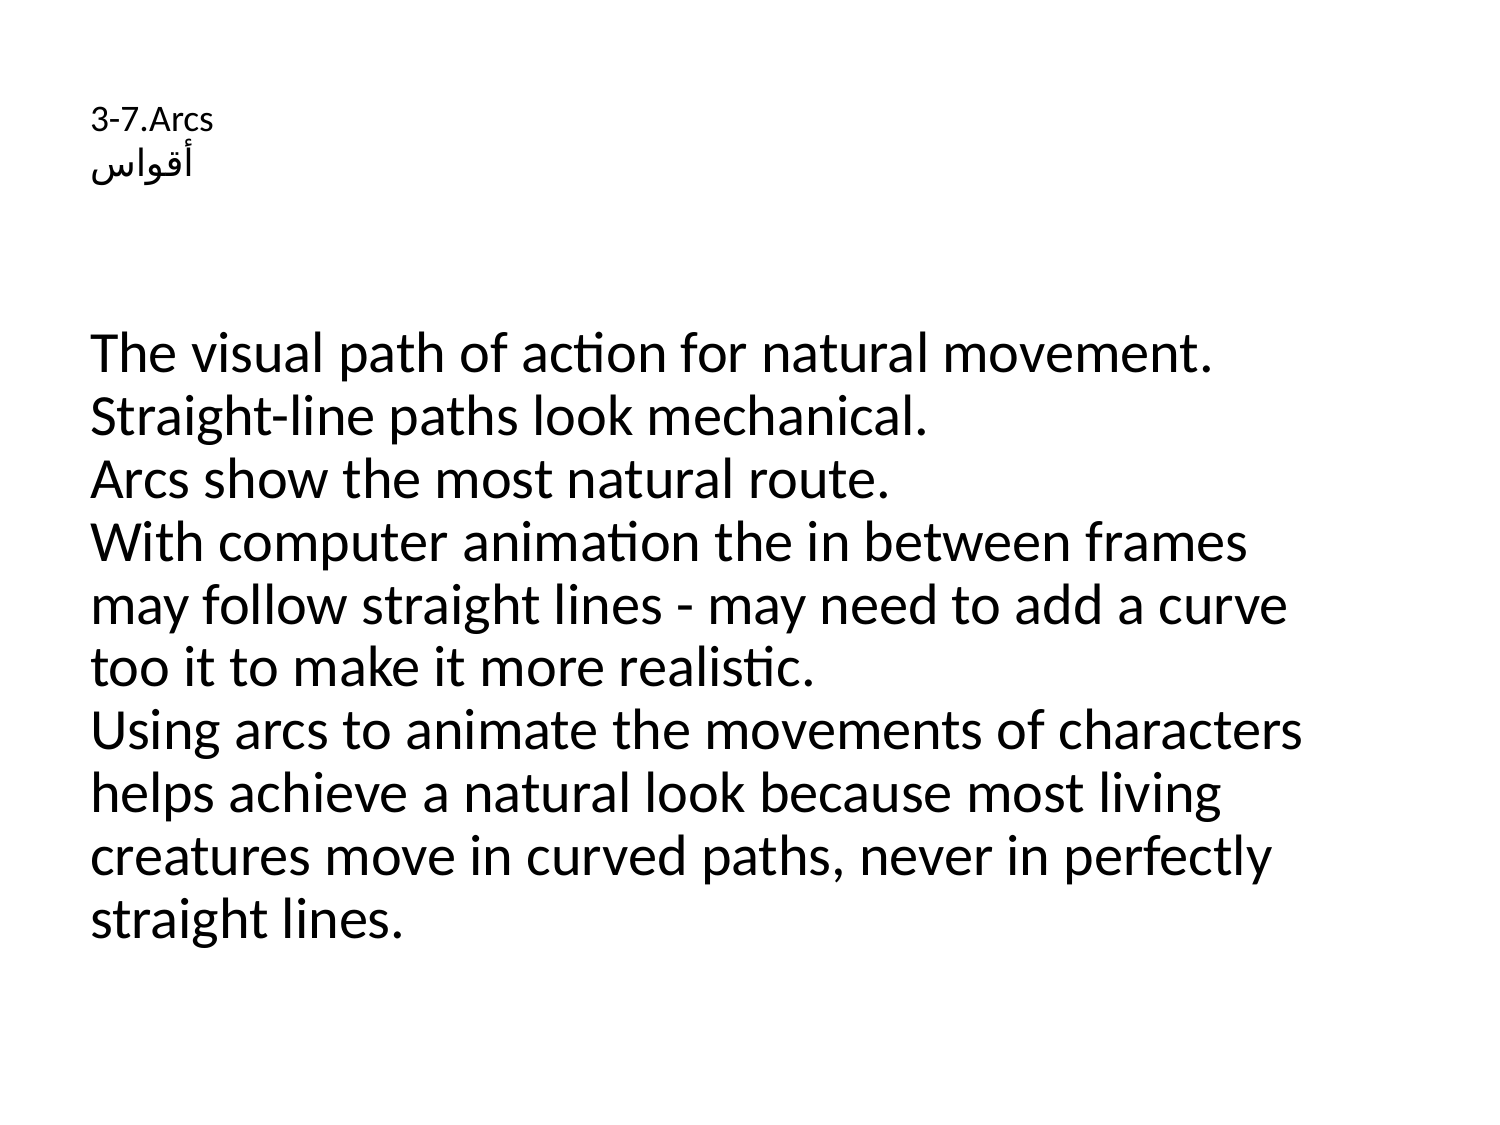

3-7.Arcs
أقواس
The visual path of action for natural movement.
Straight-line paths look mechanical.
Arcs show the most natural route.
With computer animation the in between frames may follow straight lines - may need to add a curve too it to make it more realistic.
Using arcs to animate the movements of characters helps achieve a natural look because most living creatures move in curved paths, never in perfectly straight lines.